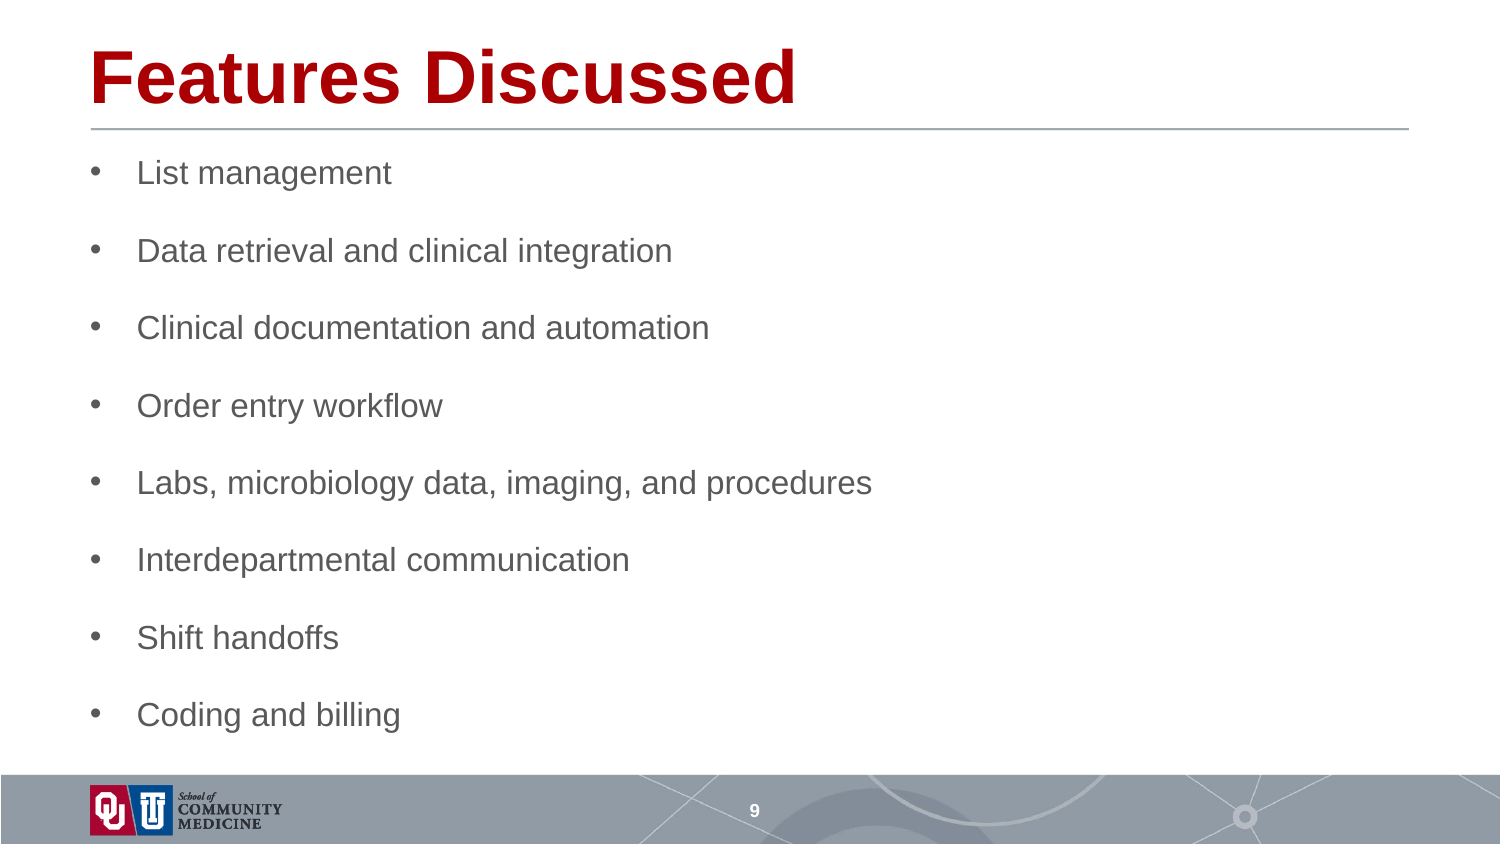

# Features Discussed

List management
Data retrieval and clinical integration
Clinical documentation and automation
Order entry workflow
Labs, microbiology data, imaging, and procedures
Interdepartmental communication
Shift handoffs
Coding and billing

9